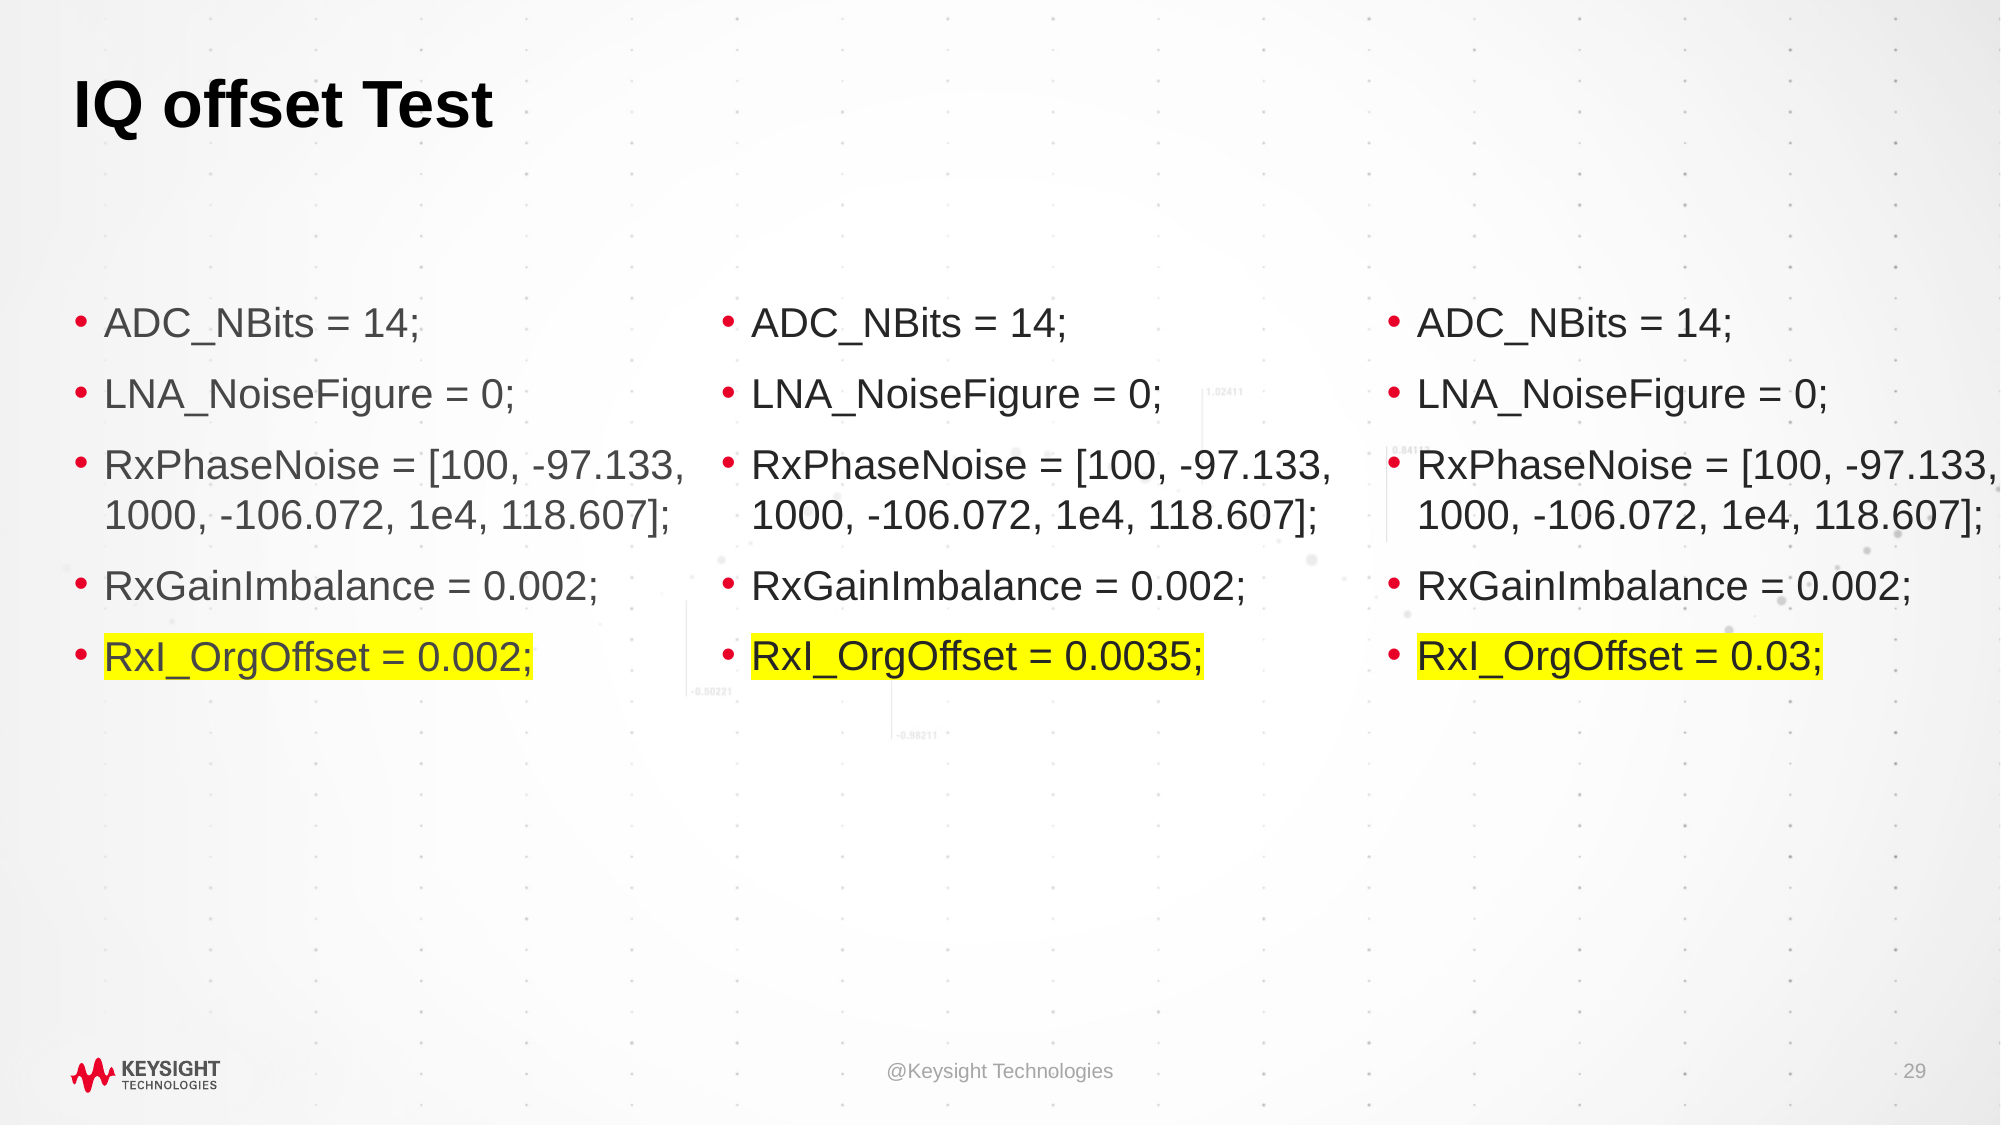

# IQ offset Test

ADC_NBits = 14;
LNA_NoiseFigure = 0;
RxPhaseNoise = [100, -97.133, 1000, -106.072, 1e4, 118.607];
RxGainImbalance = 0.002;
RxI_OrgOffset = 0.002;
ADC_NBits = 14;
LNA_NoiseFigure = 0;
RxPhaseNoise = [100, -97.133, 1000, -106.072, 1e4, 118.607];
RxGainImbalance = 0.002;
RxI_OrgOffset = 0.0035;
ADC_NBits = 14;
LNA_NoiseFigure = 0;
RxPhaseNoise = [100, -97.133, 1000, -106.072, 1e4, 118.607];
RxGainImbalance = 0.002;
RxI_OrgOffset = 0.03;
@Keysight Technologies